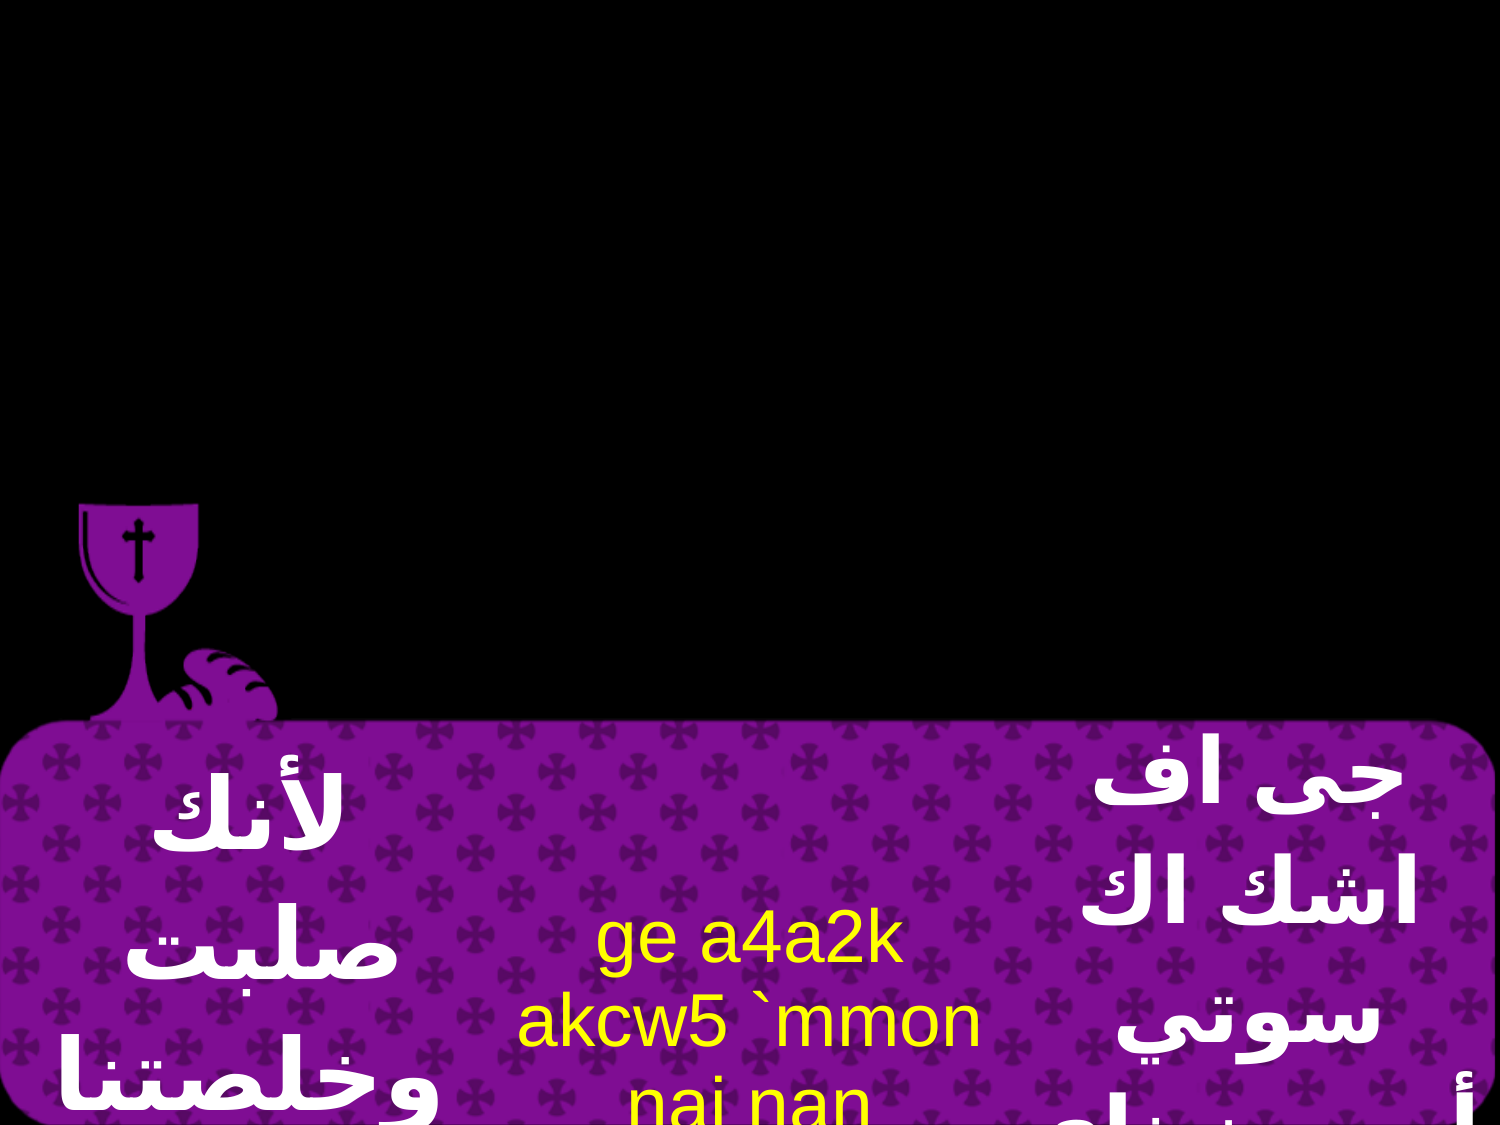

| لأنك صلبت وخلصتنا إرحمنا | ge a4a2k akcw5 `mmon nai nan | جى اف اشك اك سوتي أممون ناي نان |
| --- | --- | --- |